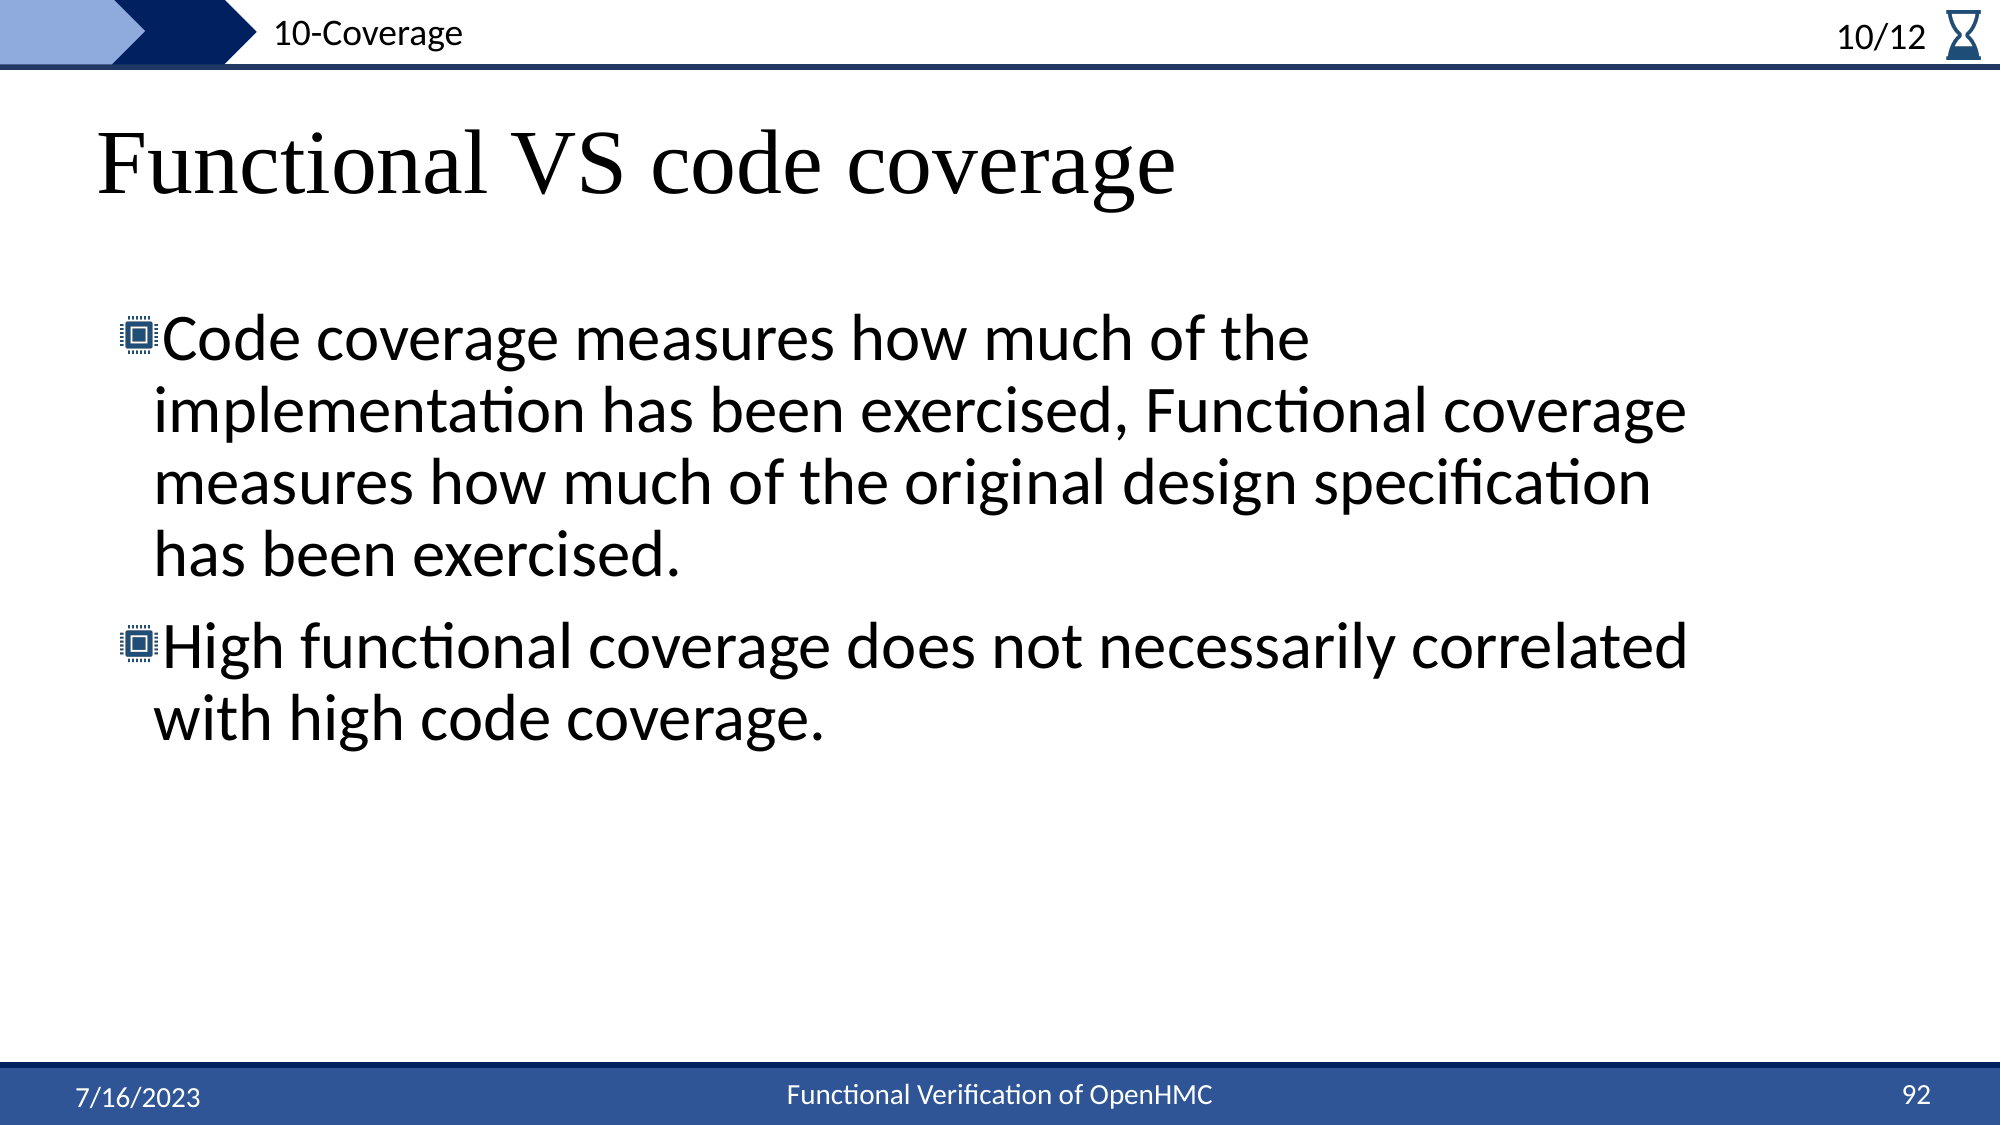

10-Coverage

10/12
# Functional VS code coverage
Code coverage measures how much of the implementation has been exercised, Functional coverage measures how much of the original design specification has been exercised.
High functional coverage does not necessarily correlated with high code coverage.

92
Functional Verification of OpenHMC
7/16/2023